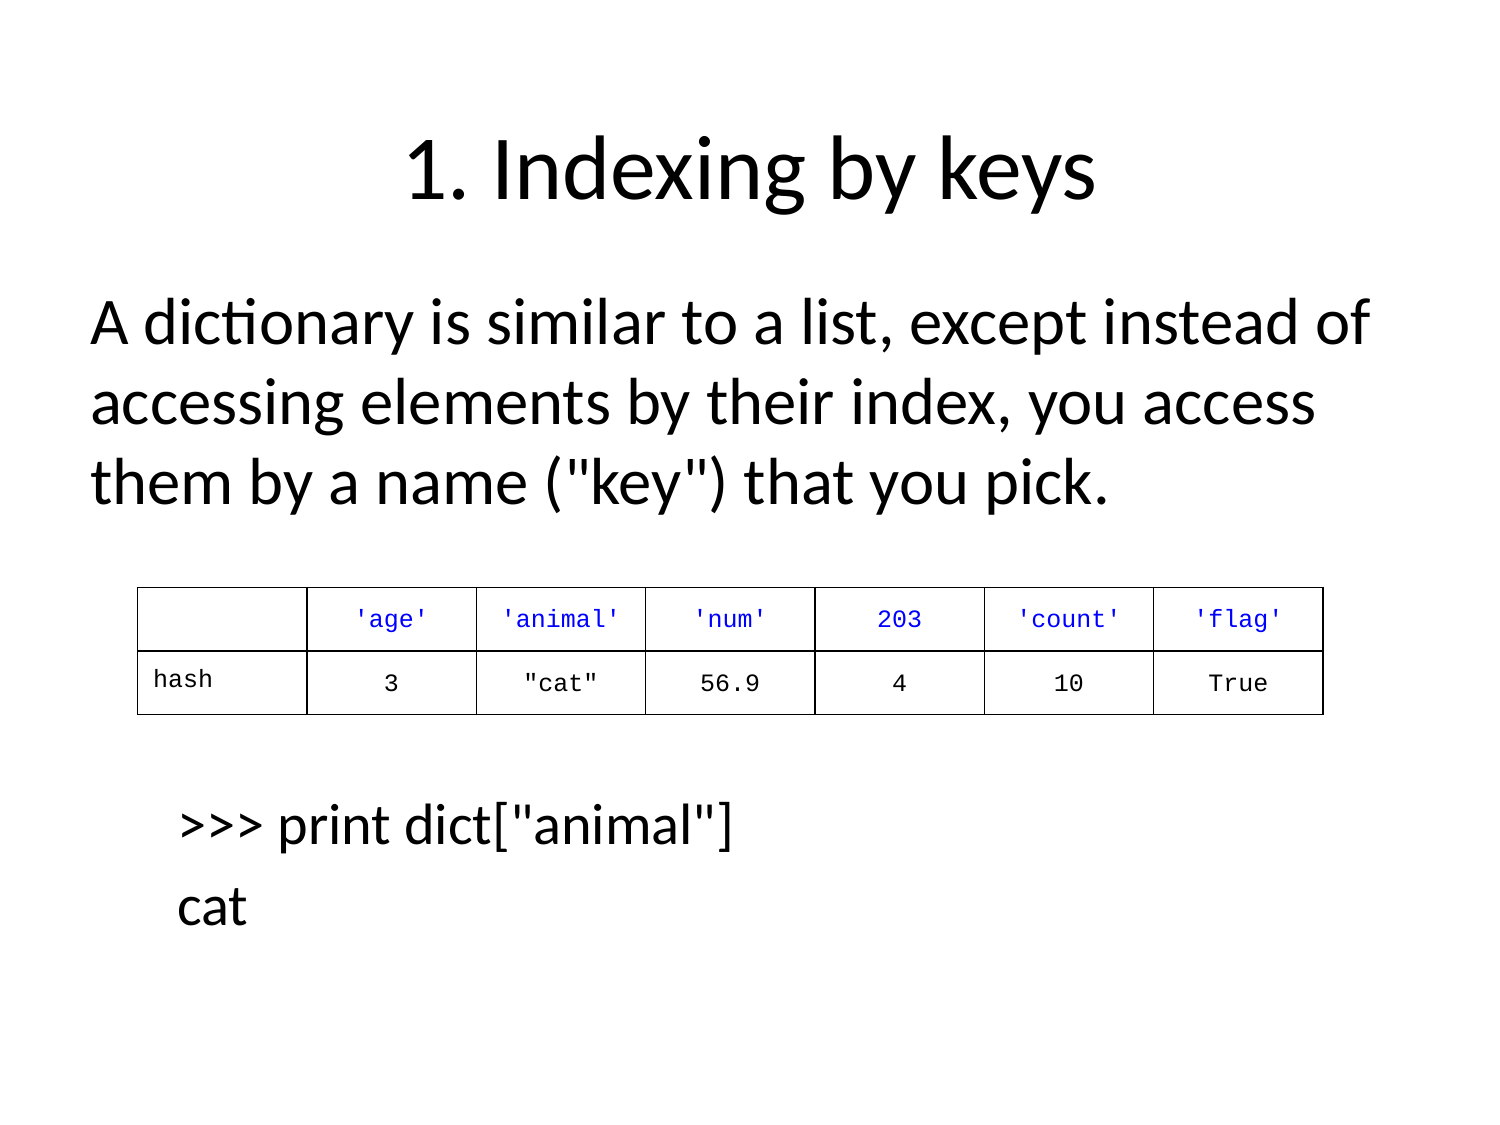

# 1. Indexing by keys
A dictionary is similar to a list, except instead of accessing elements by their index, you access them by a name ("key") that you pick.

>>> print dict["animal"]
cat
|  | 'age' | 'animal' | 'num' | 203 | 'count' | 'flag' |
| --- | --- | --- | --- | --- | --- | --- |
| hash | 3 | "cat" | 56.9 | 4 | 10 | True |